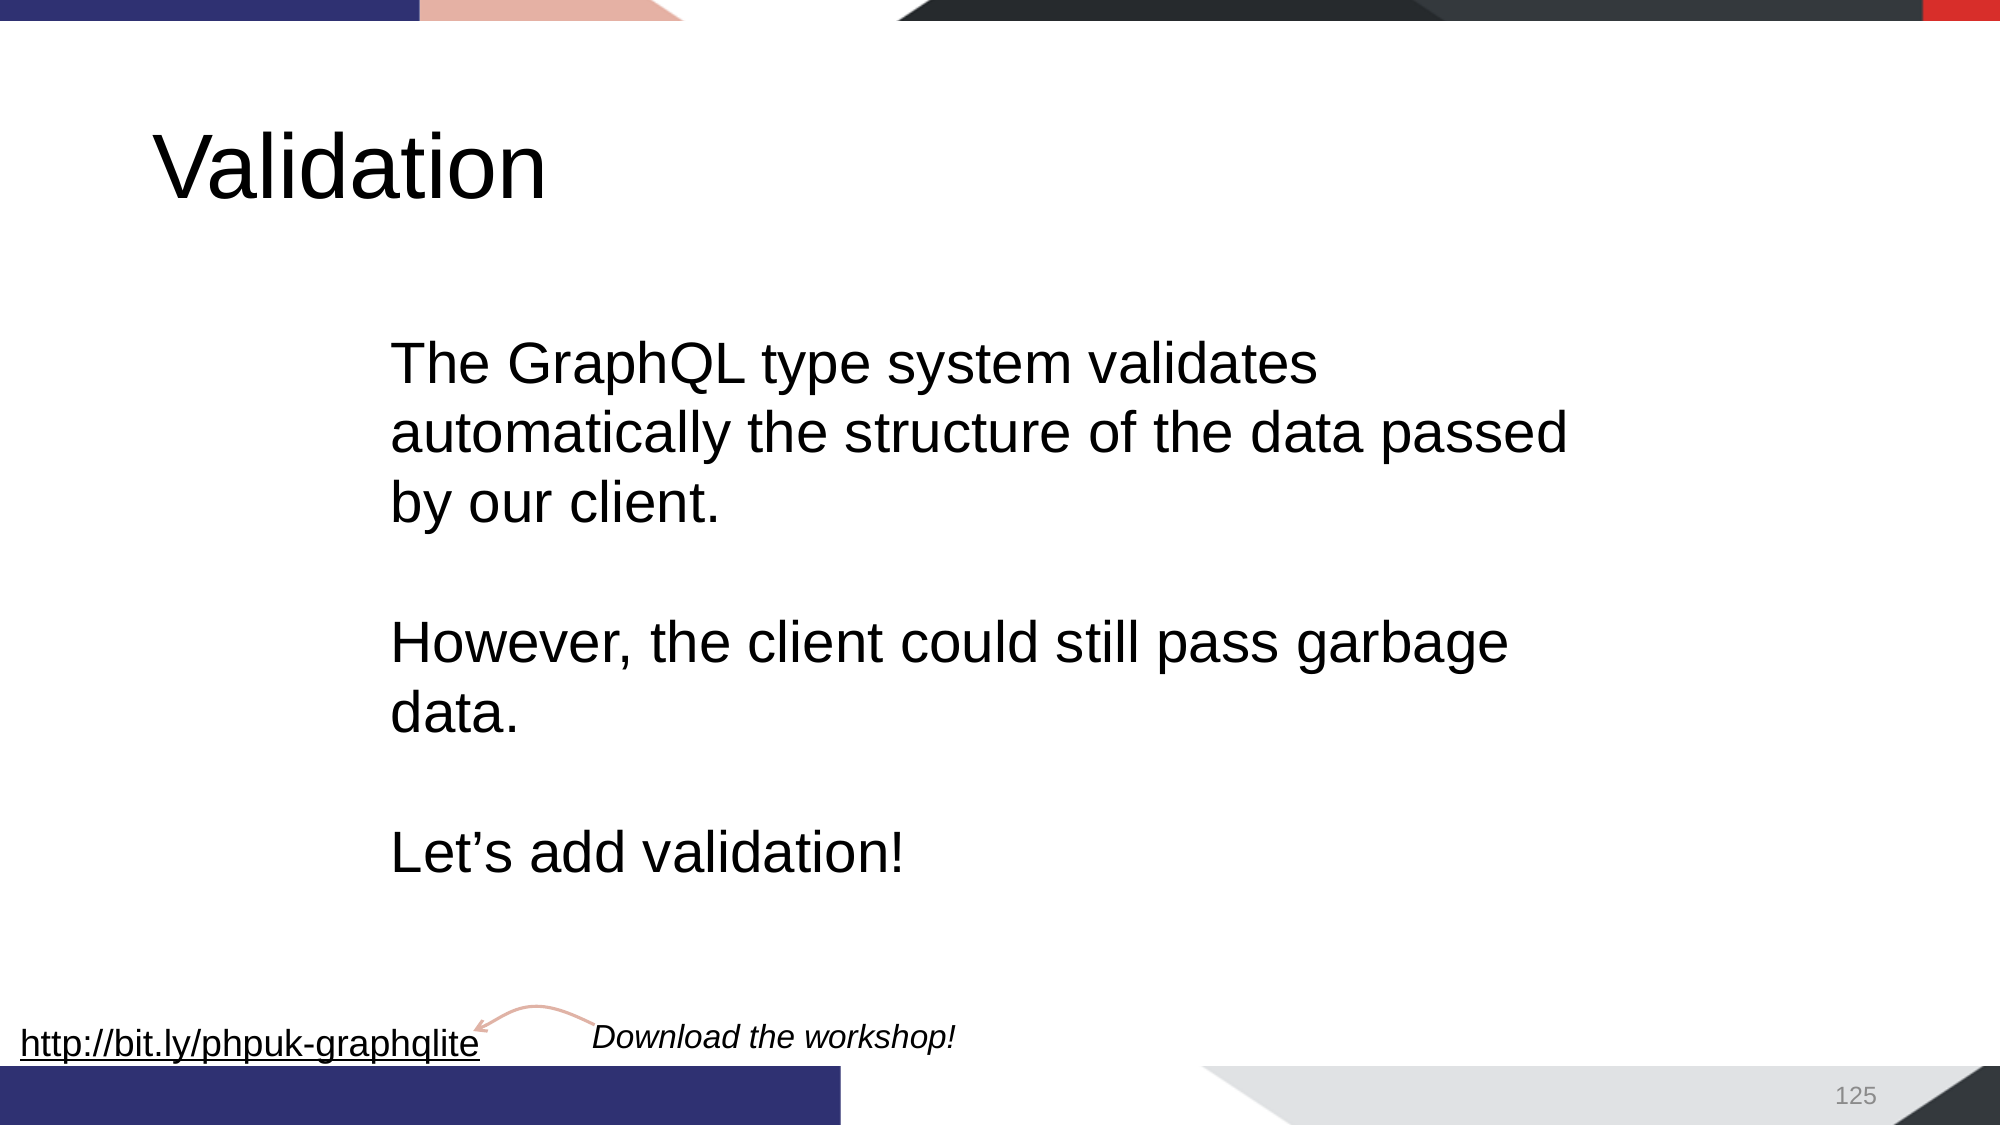

# Validation
The GraphQL type system validates automatically the structure of the data passed by our client.

However, the client could still pass garbage data.

Let’s add validation!

125